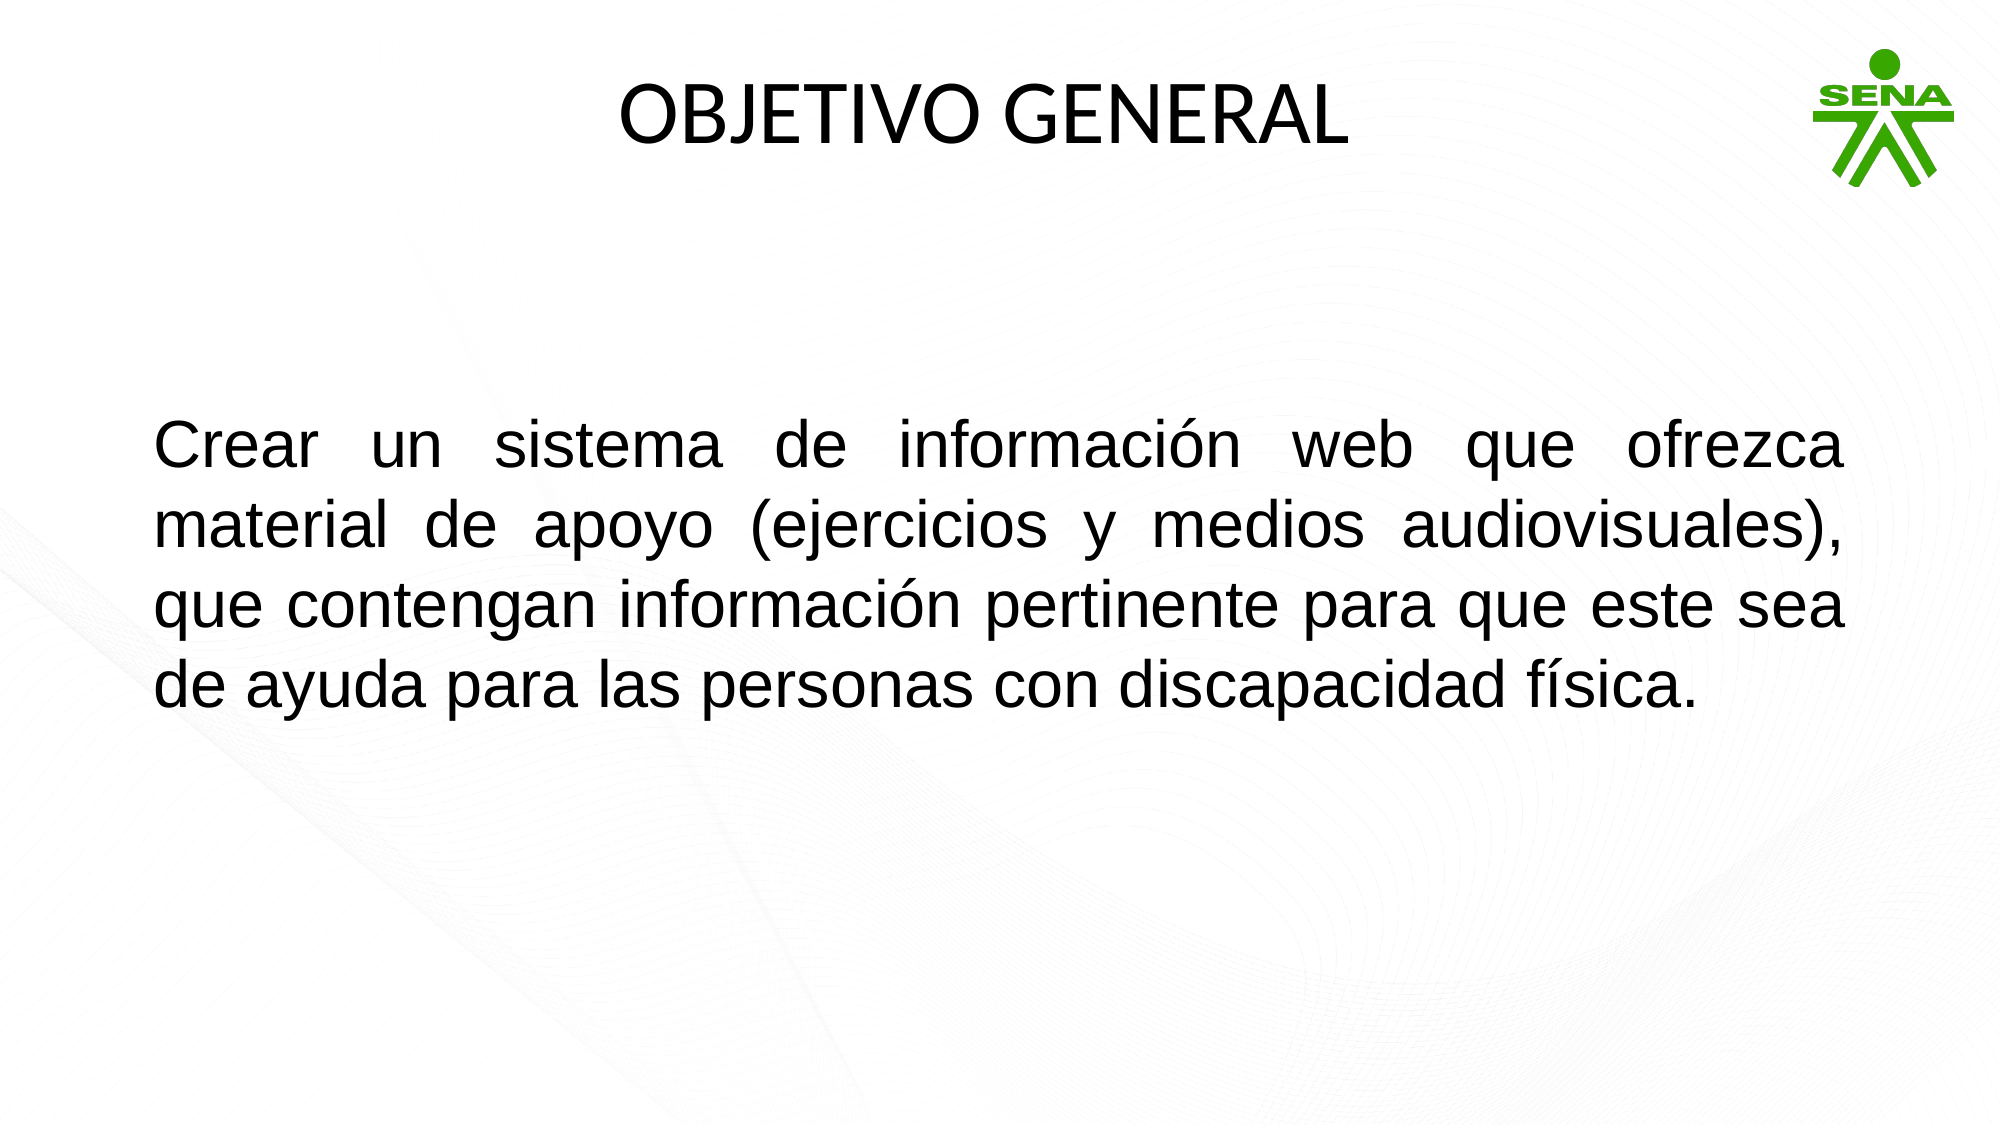

OBJETIVO GENERAL
Crear un sistema de información web que ofrezca material de apoyo (ejercicios y medios audiovisuales), que contengan información pertinente para que este sea de ayuda para las personas con discapacidad física.